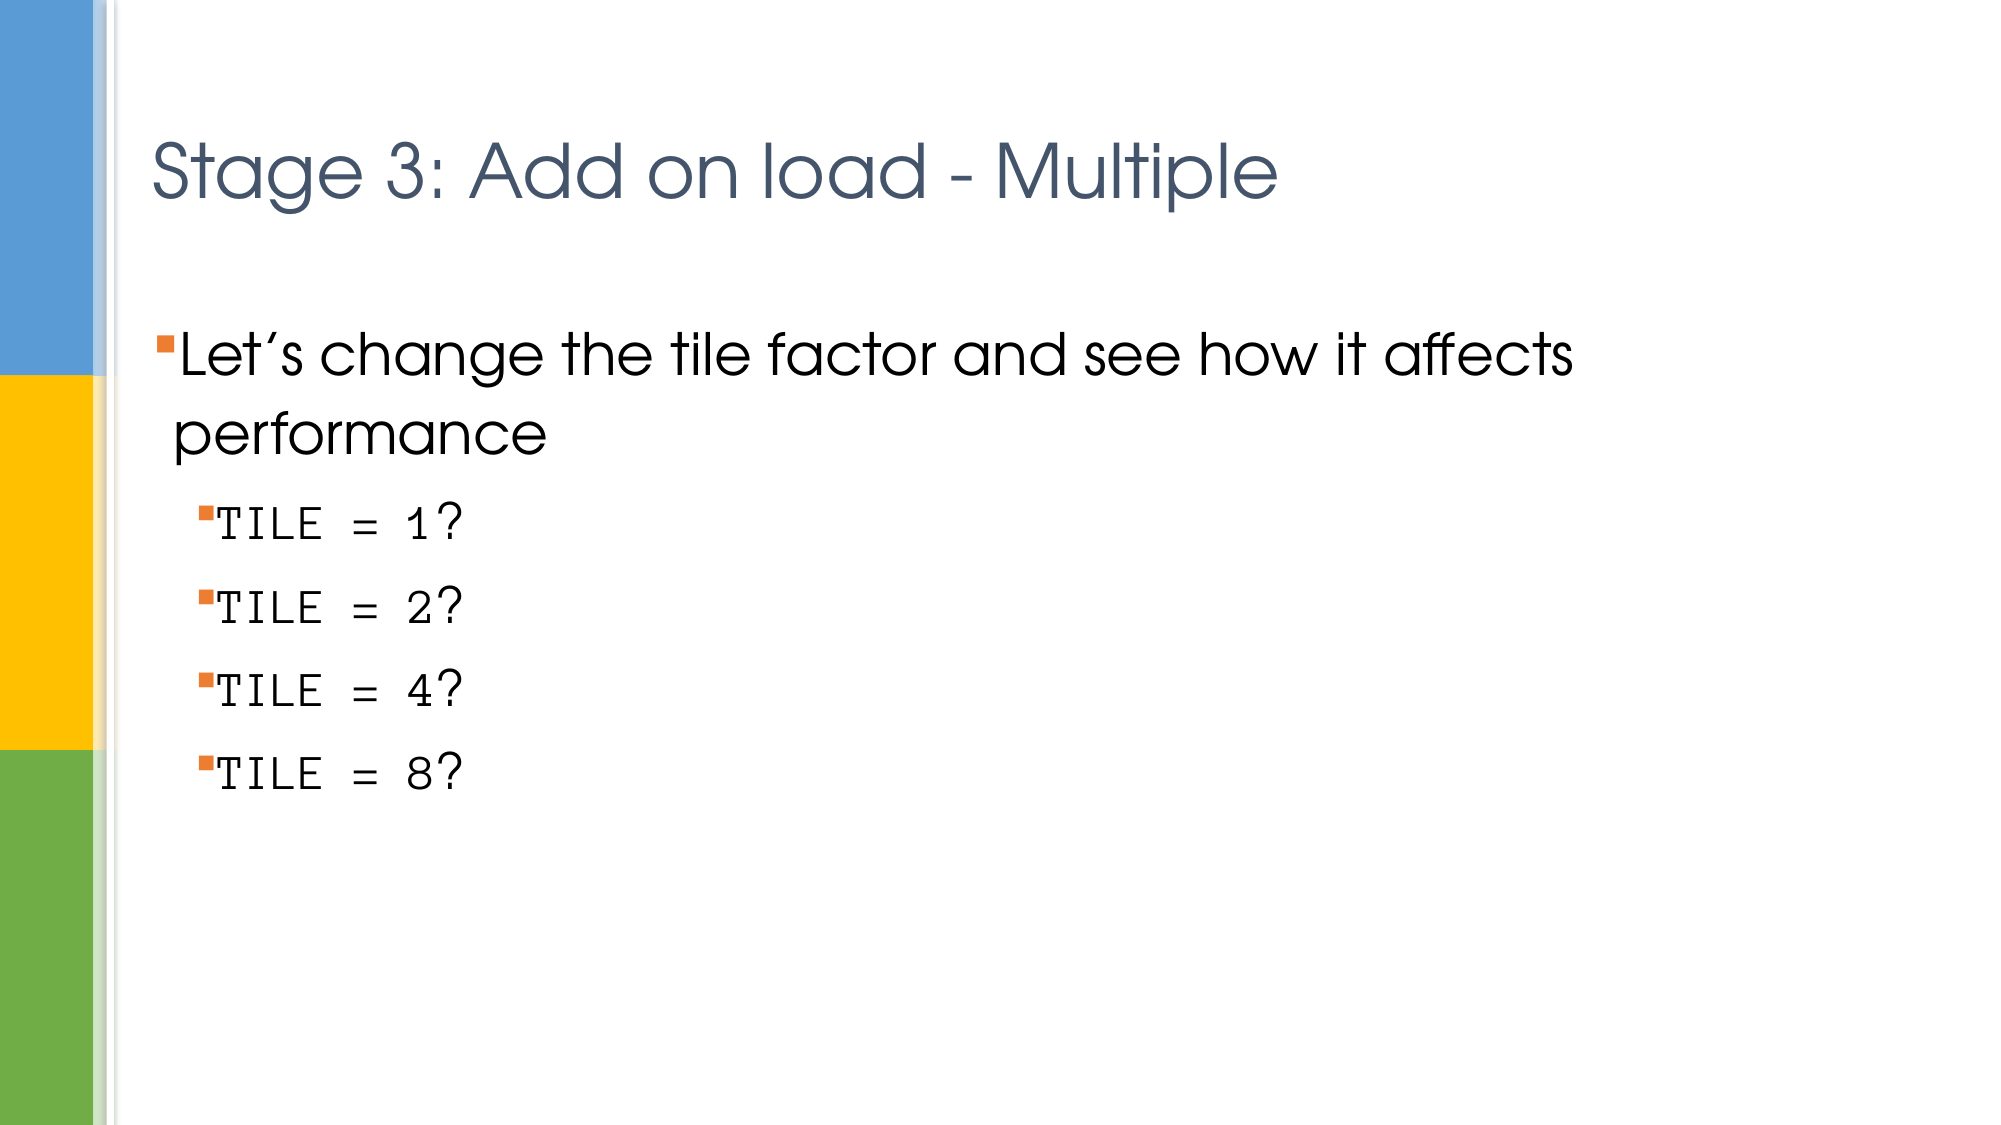

# Stage 3: Add on load - Multiple
Let’s change the tile factor and see how it affects performance
TILE = 1?
TILE = 2?
TILE = 4?
TILE = 8?